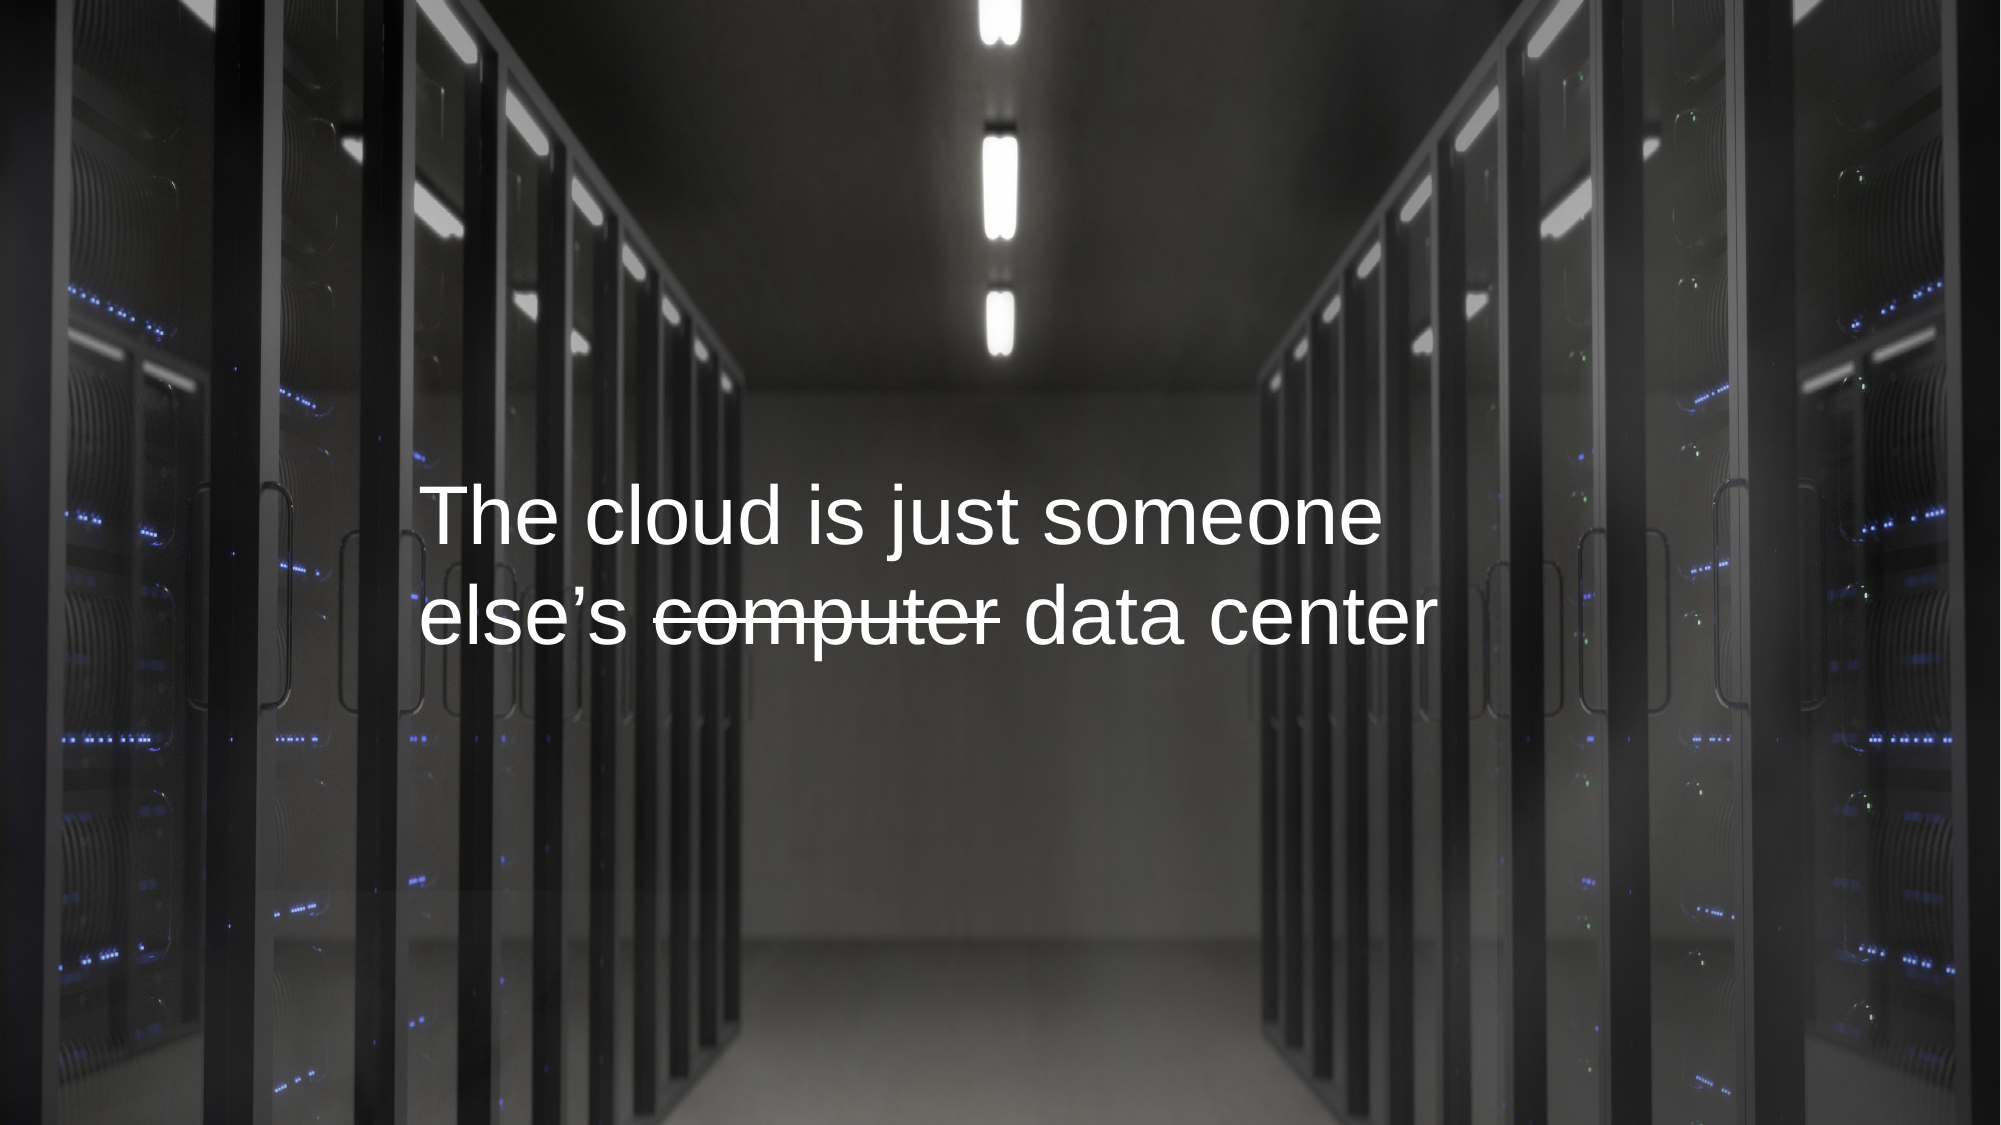

The cloud is just someone
else’s computer data center